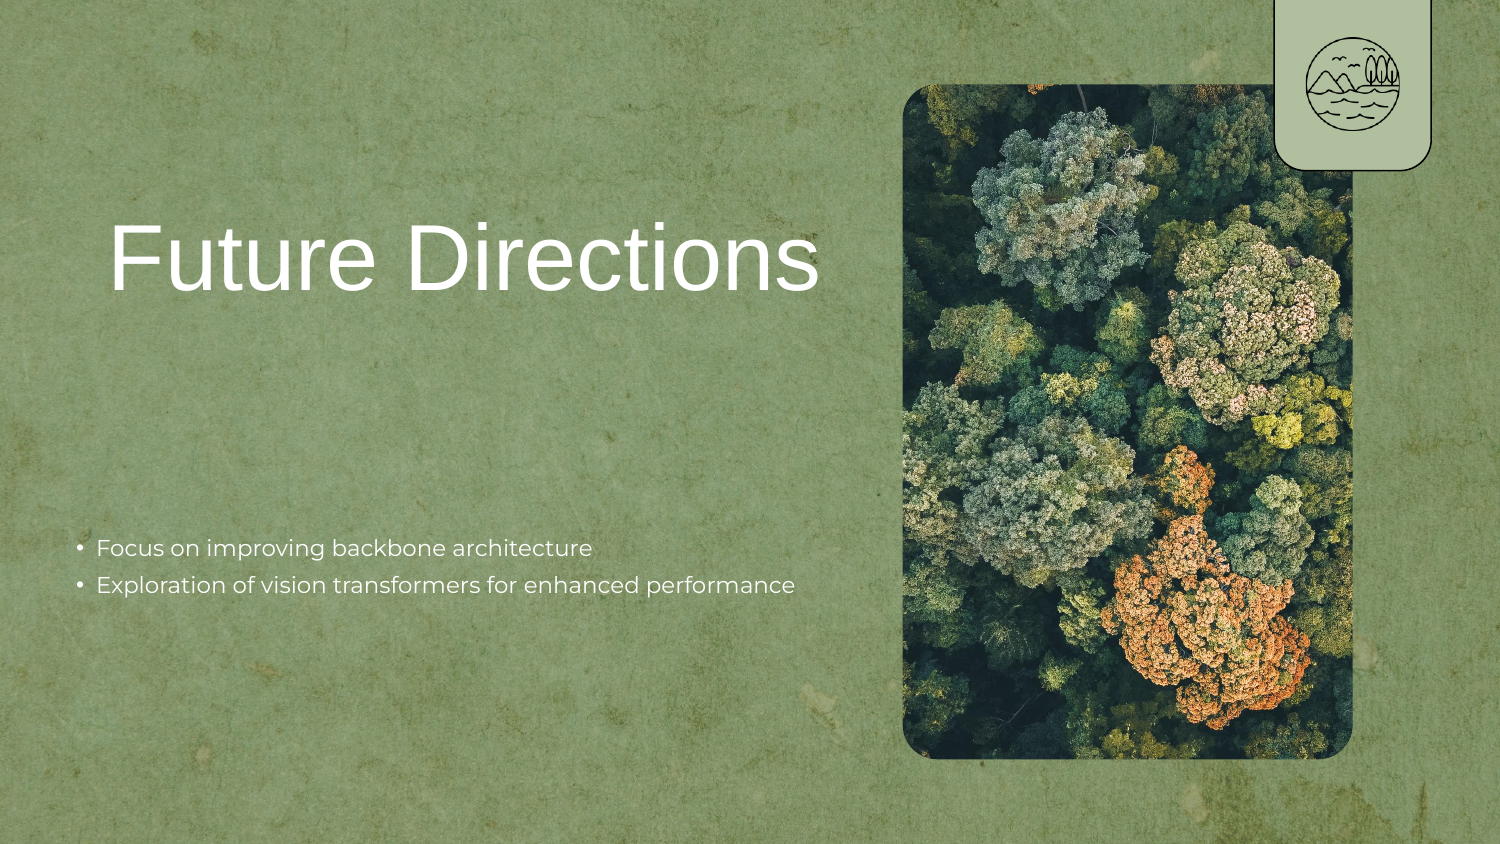

Future Directions
Focus on improving backbone architecture
Exploration of vision transformers for enhanced performance